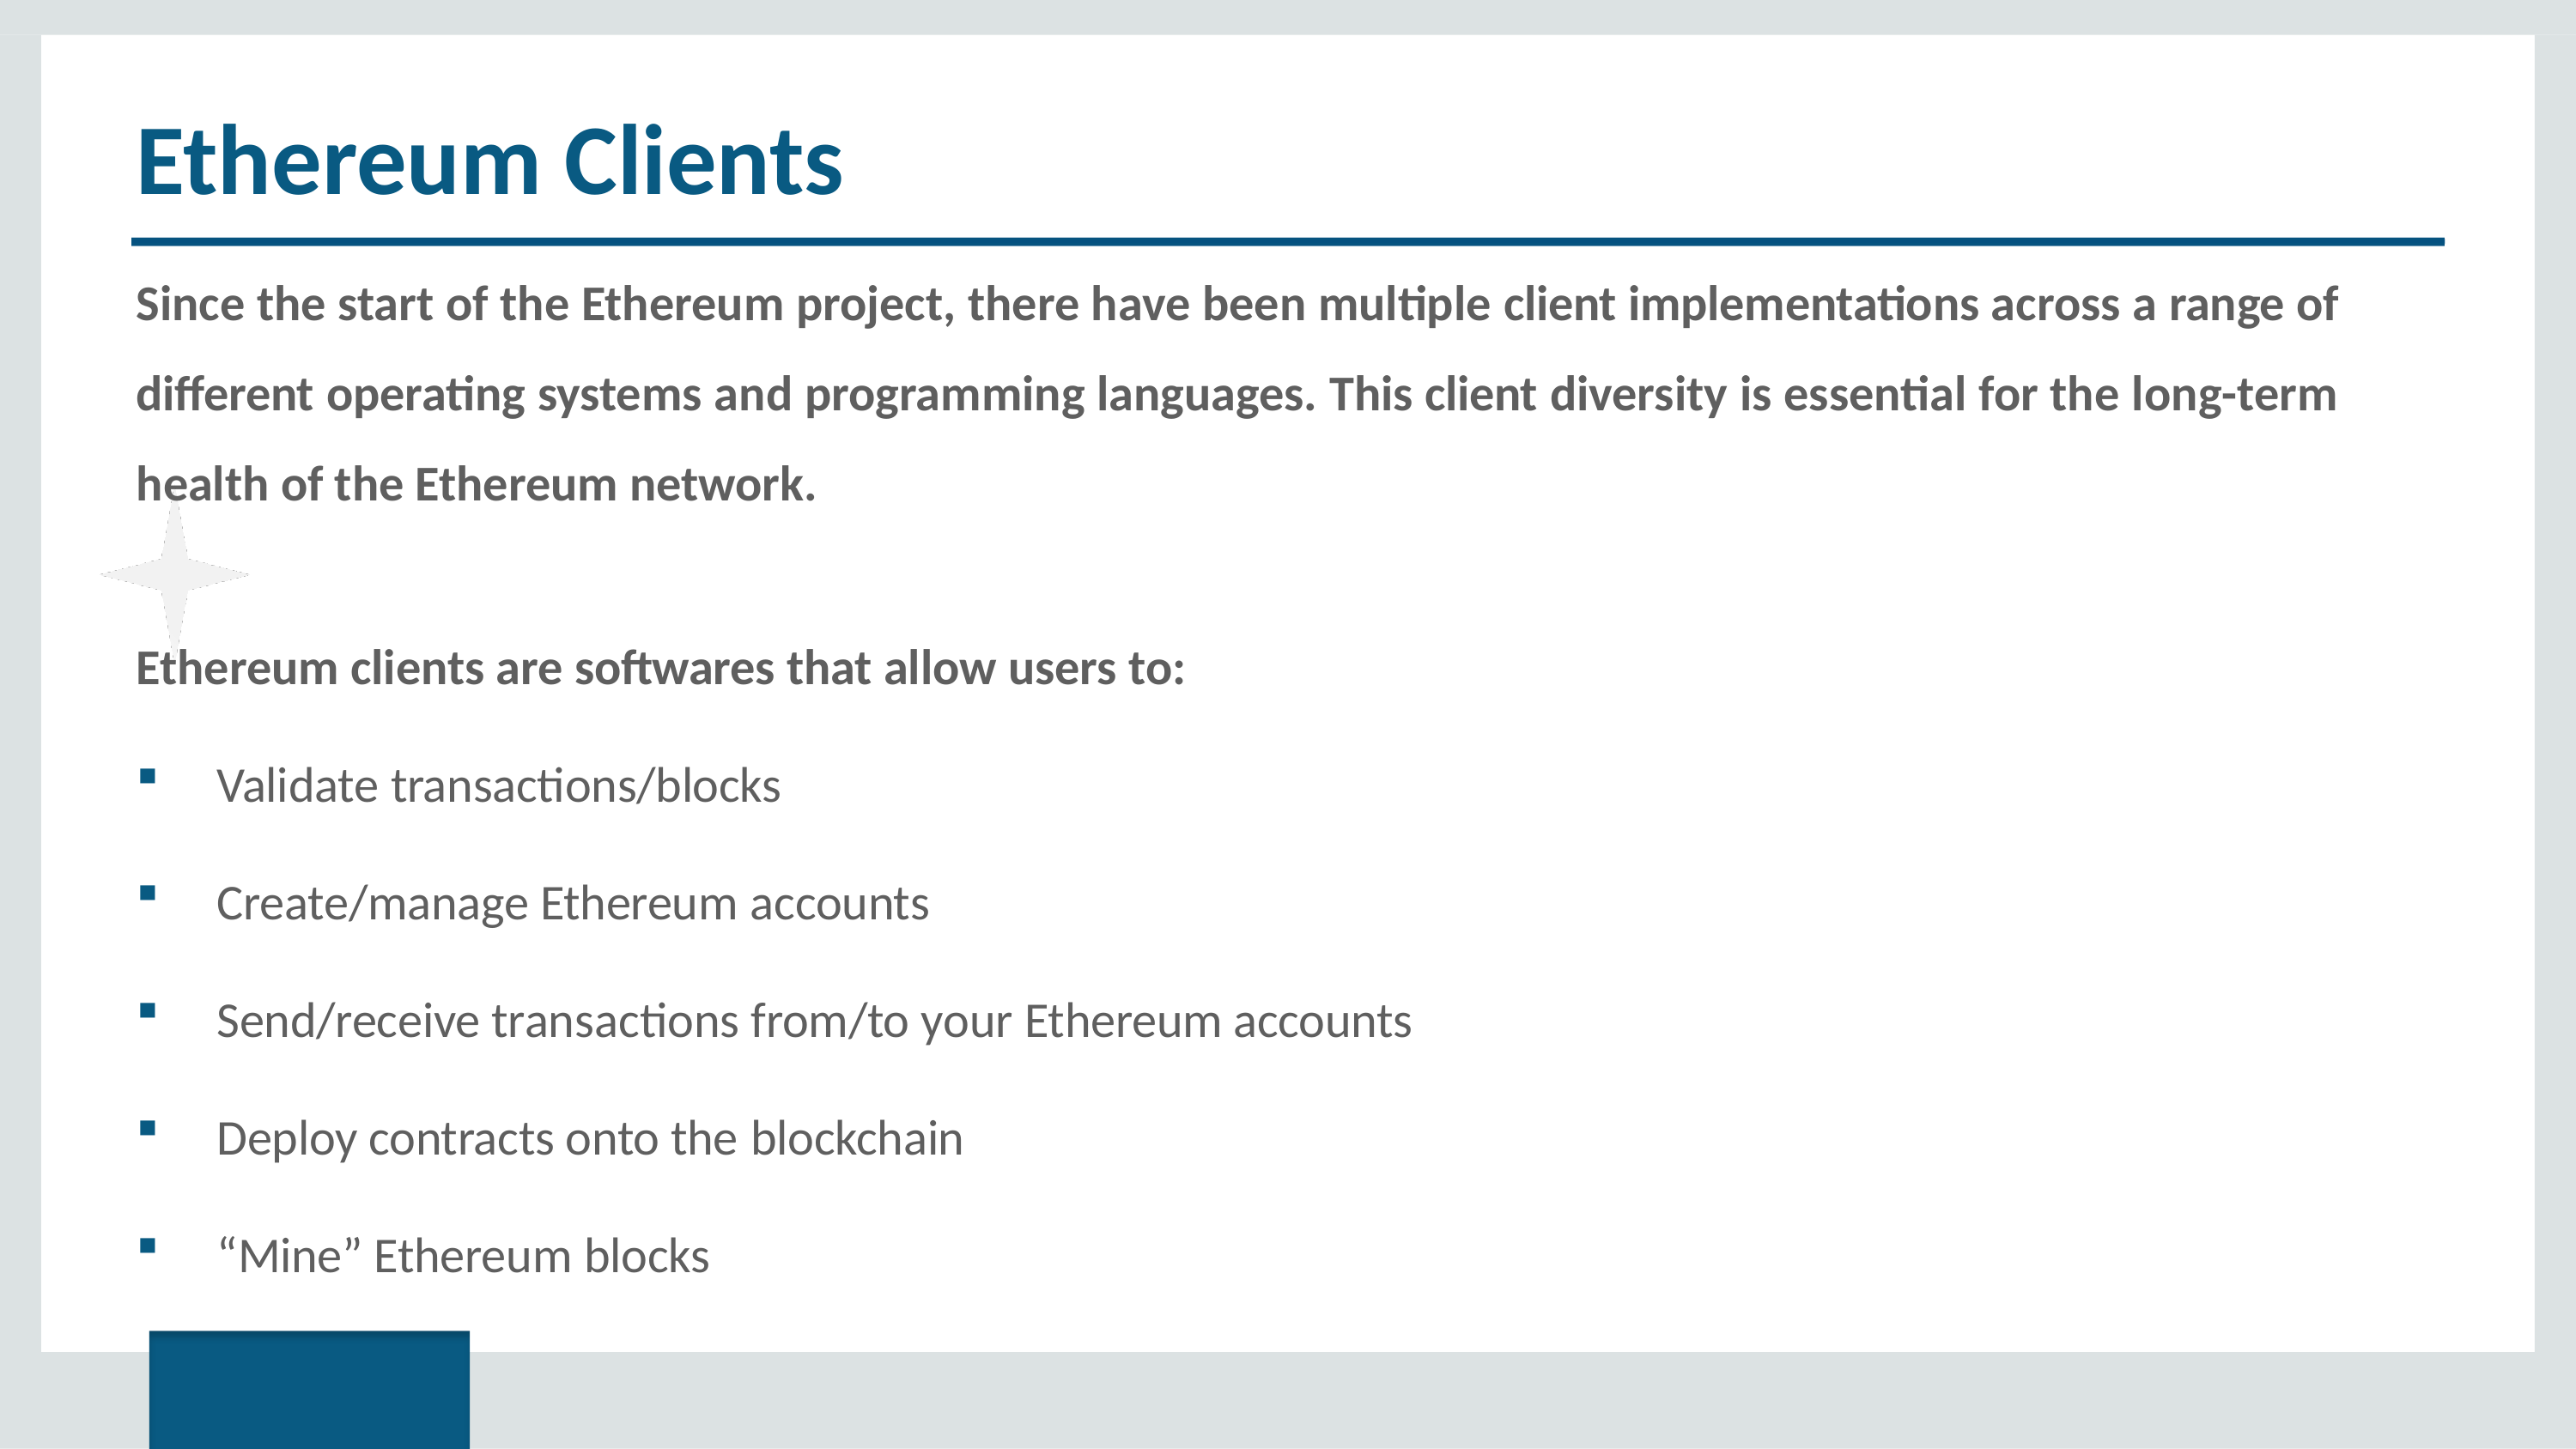

# Ethereum Clients
Since the start of the Ethereum project, there have been multiple client implementations across a range of  different operating systems and programming languages. This client diversity is essential for the long-term  health of the Ethereum network.

Ethereum clients are softwares that allow users to:

Validate transactions/blocks

Create/manage Ethereum accounts

Send/receive transactions from/to your Ethereum accounts

Deploy contracts onto the blockchain

“Mine” Ethereum blocks